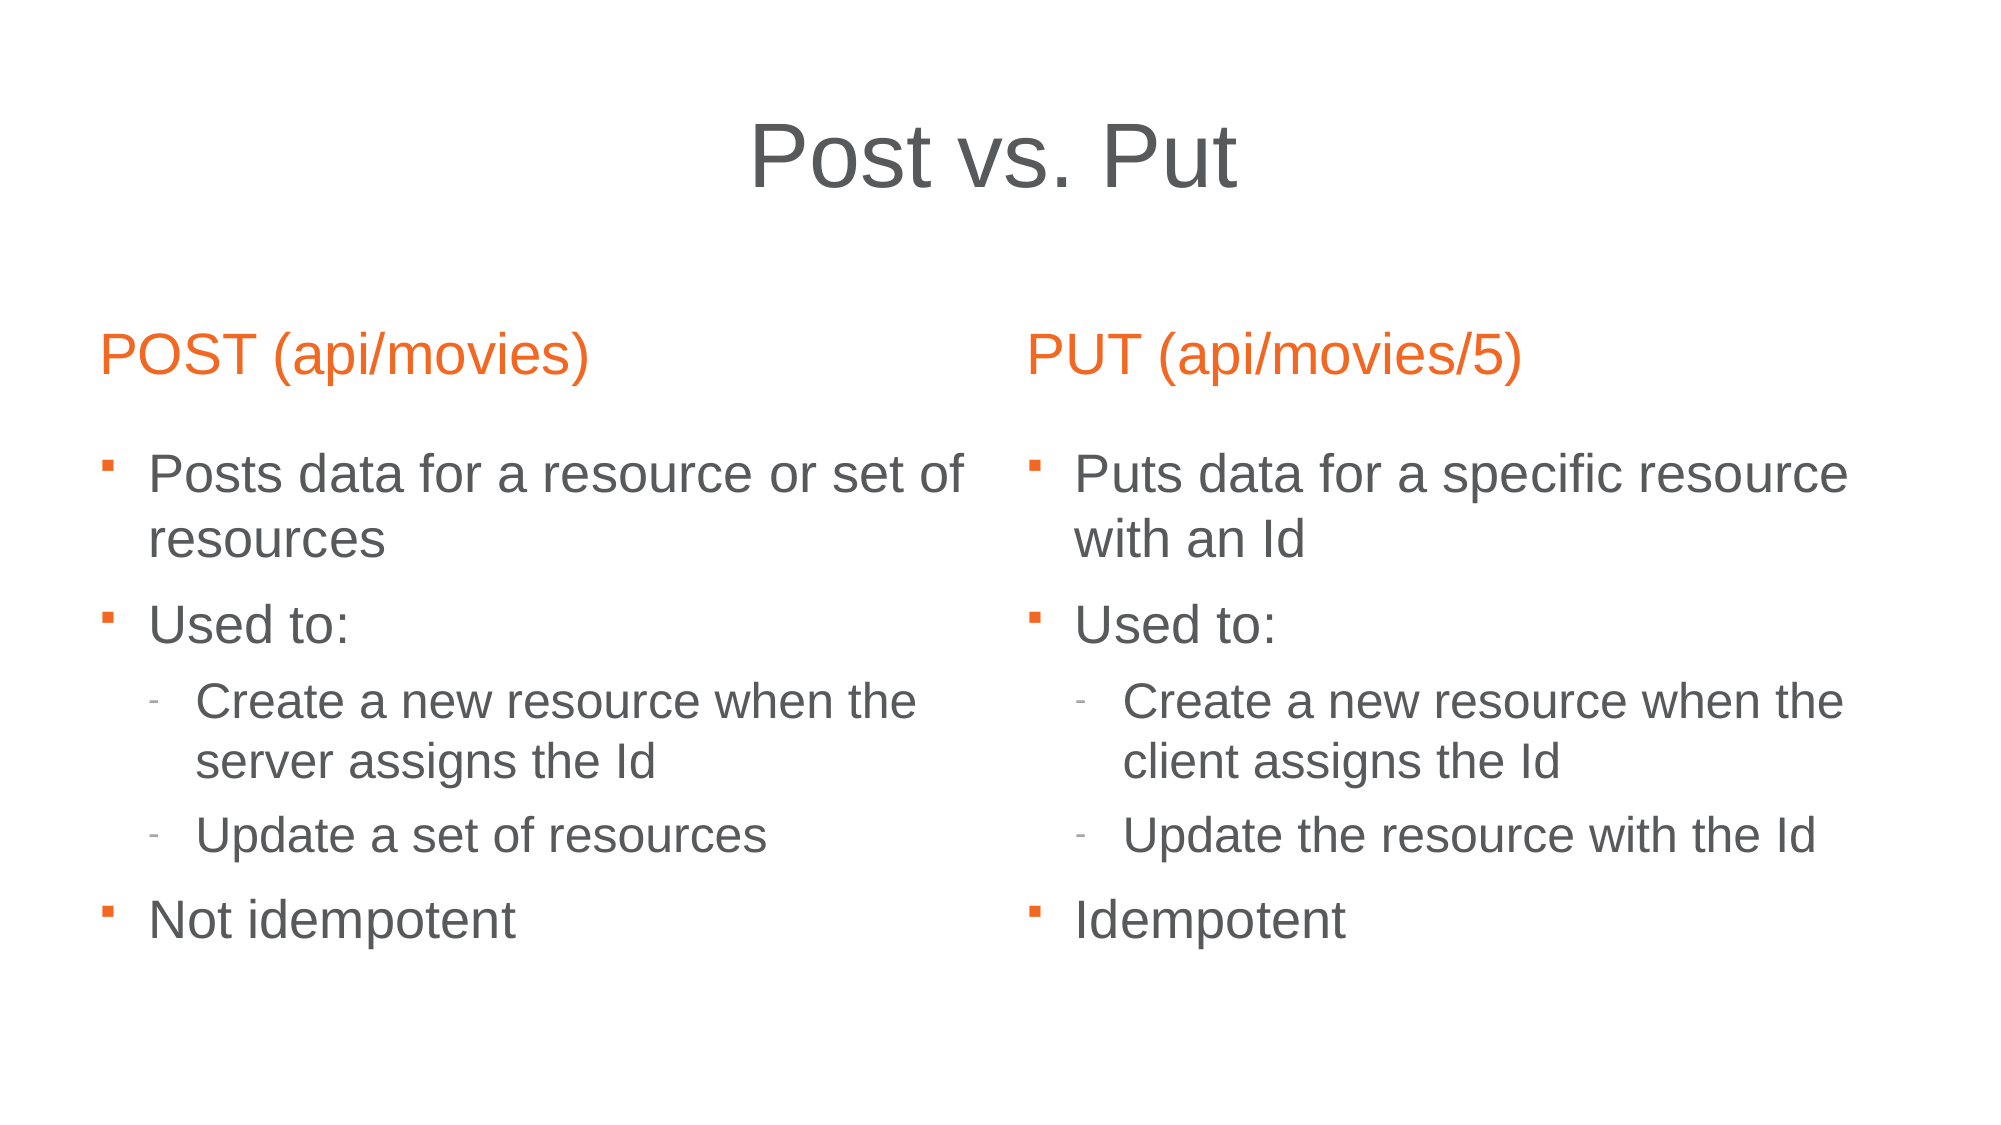

# Post vs. Put
POST (api/movies)
PUT (api/movies/5)
Posts data for a resource or set of resources
Used to:
Create a new resource when the server assigns the Id
Update a set of resources
Not idempotent
Puts data for a specific resource with an Id
Used to:
Create a new resource when the client assigns the Id
Update the resource with the Id
Idempotent